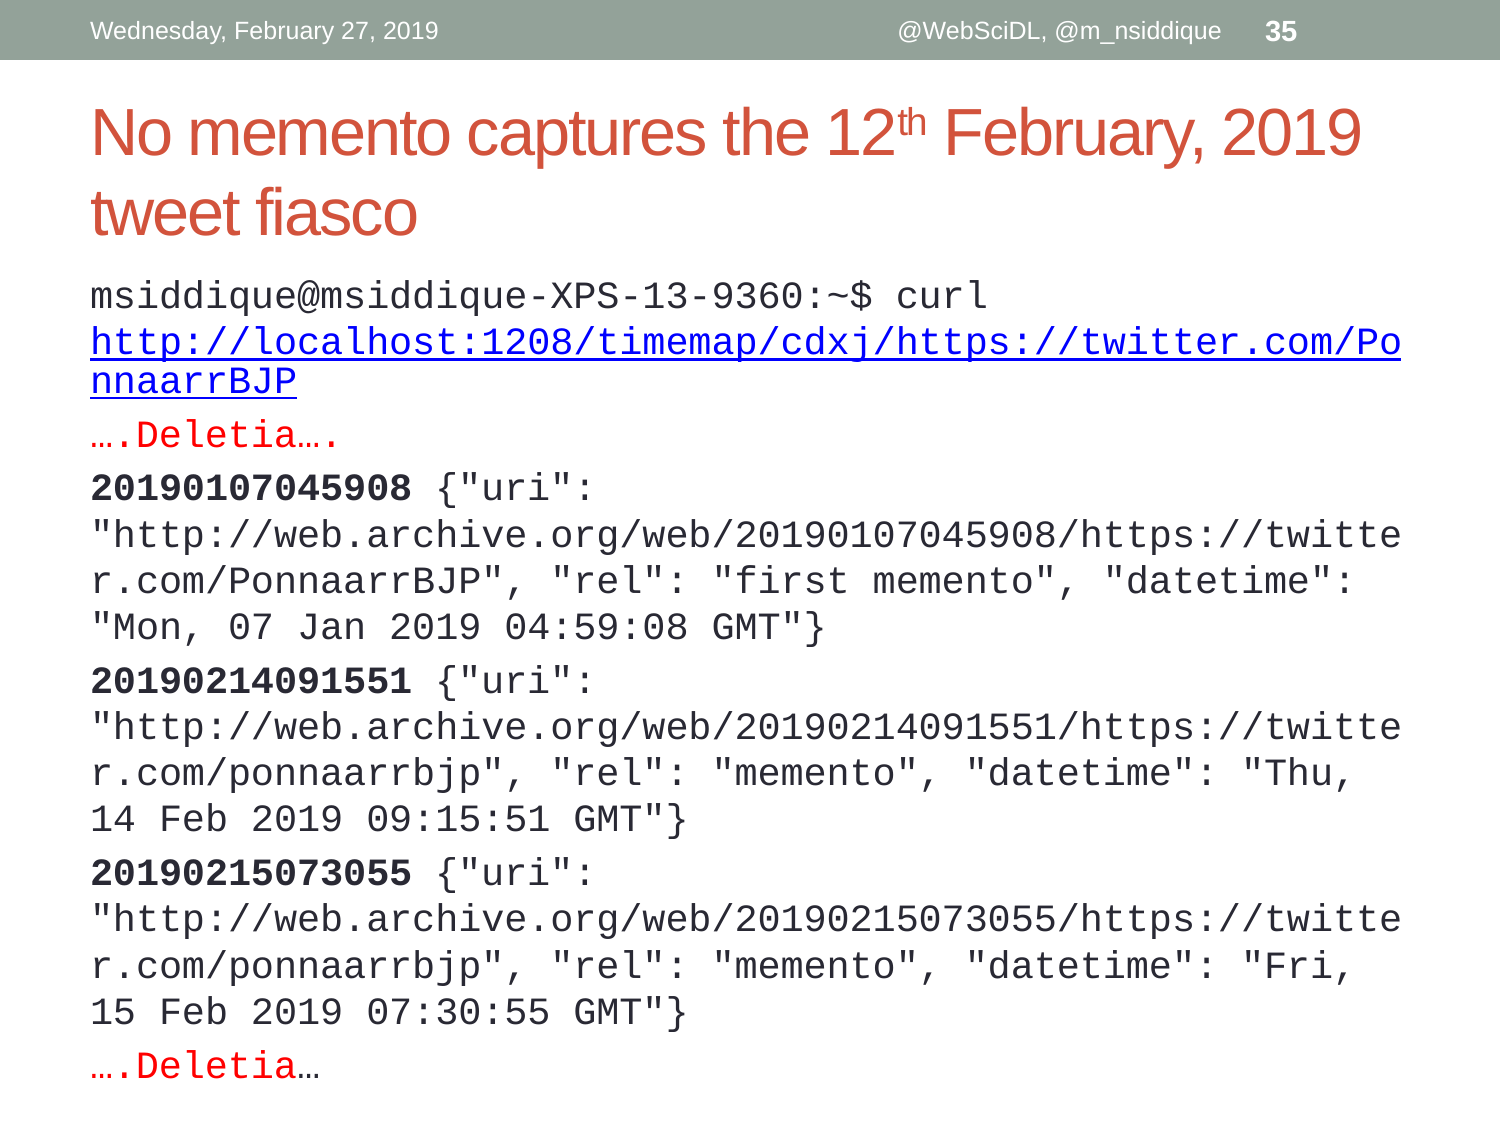

Wednesday, February 27, 2019
@WebSciDL, @m_nsiddique
35
# No memento captures the 12th February, 2019 tweet fiasco
msiddique@msiddique-XPS-13-9360:~$ curl http://localhost:1208/timemap/cdxj/https://twitter.com/PonnaarrBJP
….Deletia….
20190107045908 {"uri": "http://web.archive.org/web/20190107045908/https://twitter.com/PonnaarrBJP", "rel": "first memento", "datetime": "Mon, 07 Jan 2019 04:59:08 GMT"}
20190214091551 {"uri": "http://web.archive.org/web/20190214091551/https://twitter.com/ponnaarrbjp", "rel": "memento", "datetime": "Thu, 14 Feb 2019 09:15:51 GMT"}
20190215073055 {"uri": "http://web.archive.org/web/20190215073055/https://twitter.com/ponnaarrbjp", "rel": "memento", "datetime": "Fri, 15 Feb 2019 07:30:55 GMT"}
….Deletia…